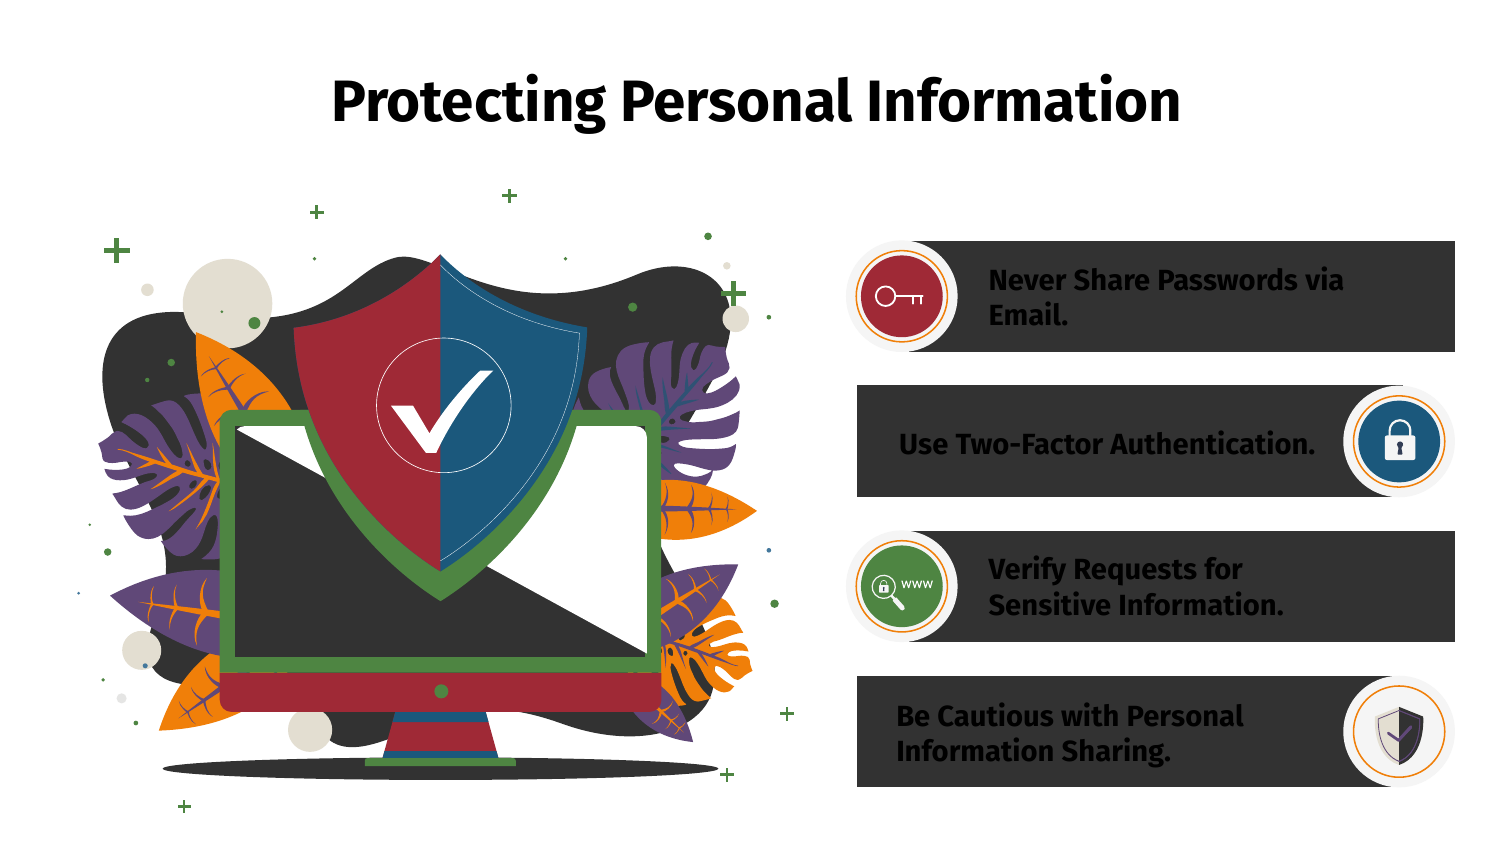

# Protecting Personal Information

Never Share Passwords via Email.

Use Two-Factor Authentication.

Verify Requests for Sensitive Information.

Be Cautious with Personal Information Sharing.